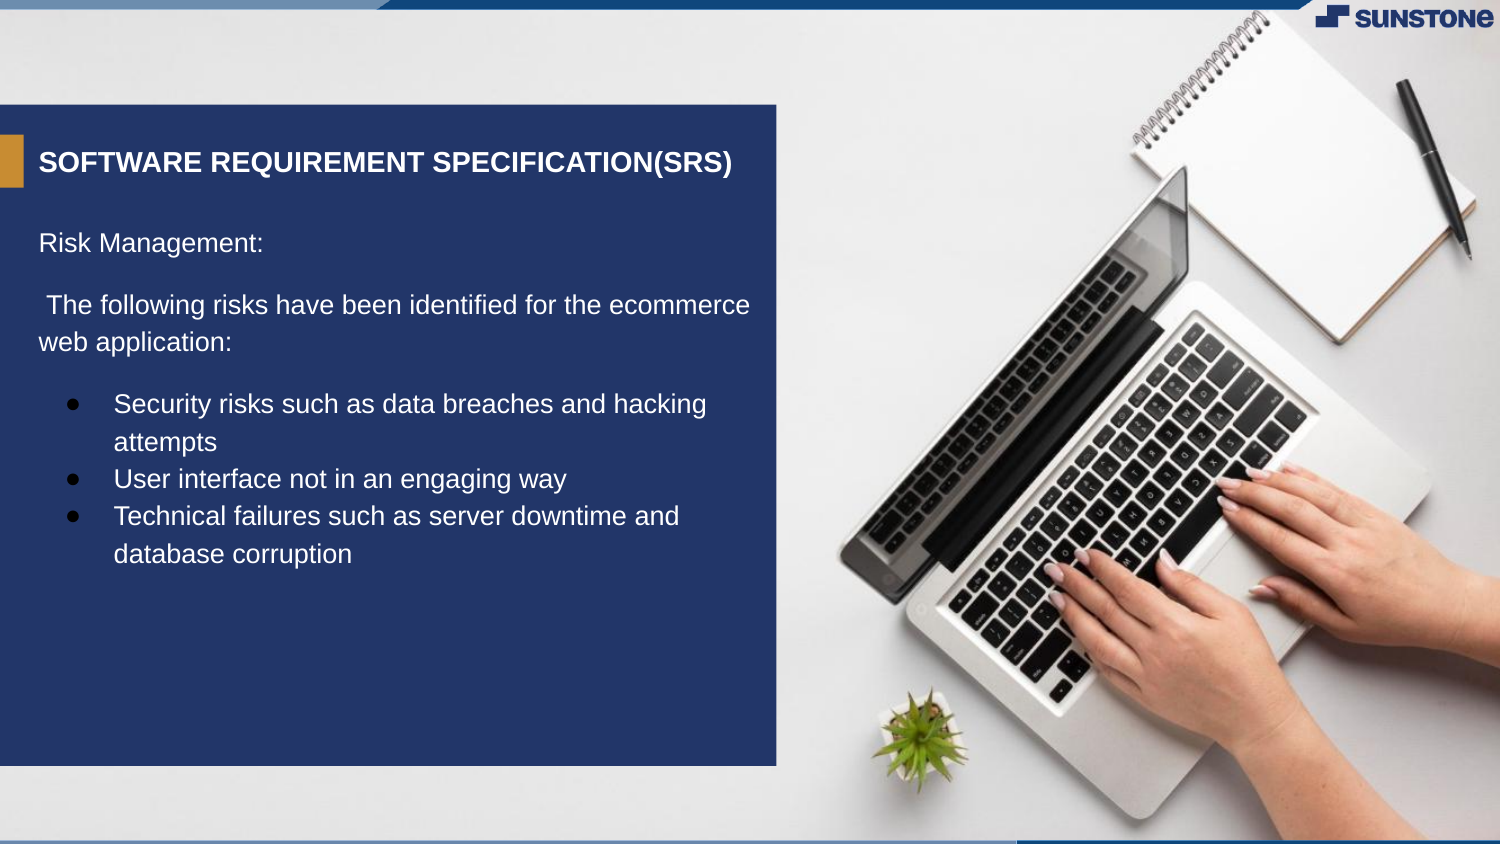

# SOFTWARE REQUIREMENT SPECIFICATION(SRS)
Risk Management:
 The following risks have been identified for the ecommerce web application:
Security risks such as data breaches and hacking attempts
User interface not in an engaging way
Technical failures such as server downtime and database corruption